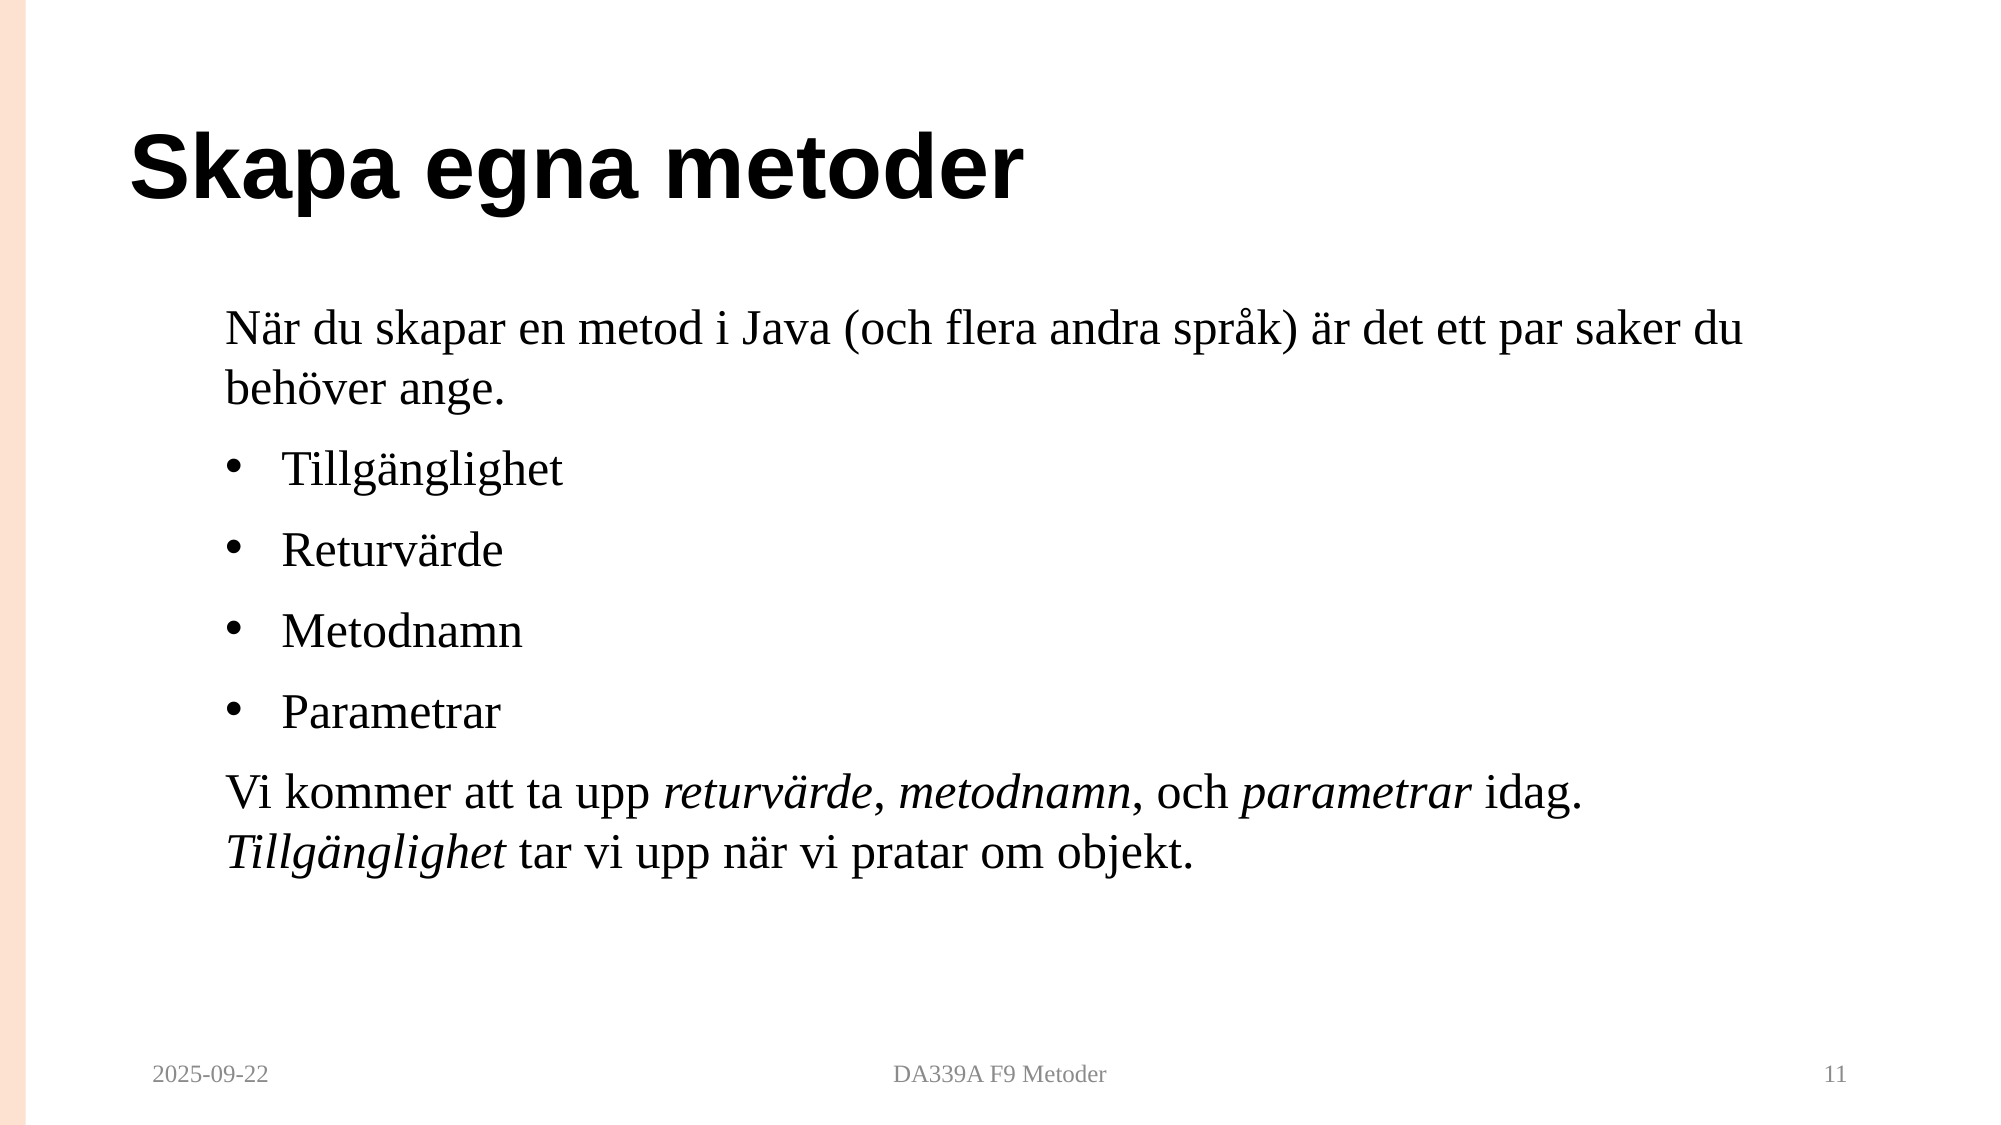

# Skapa egna metoder
När du skapar en metod i Java (och flera andra språk) är det ett par saker du behöver ange.
Tillgänglighet
Returvärde
Metodnamn
Parametrar
Vi kommer att ta upp returvärde, metodnamn, och parametrar idag. Tillgänglighet tar vi upp när vi pratar om objekt.
2025-09-22
DA339A F9 Metoder
11